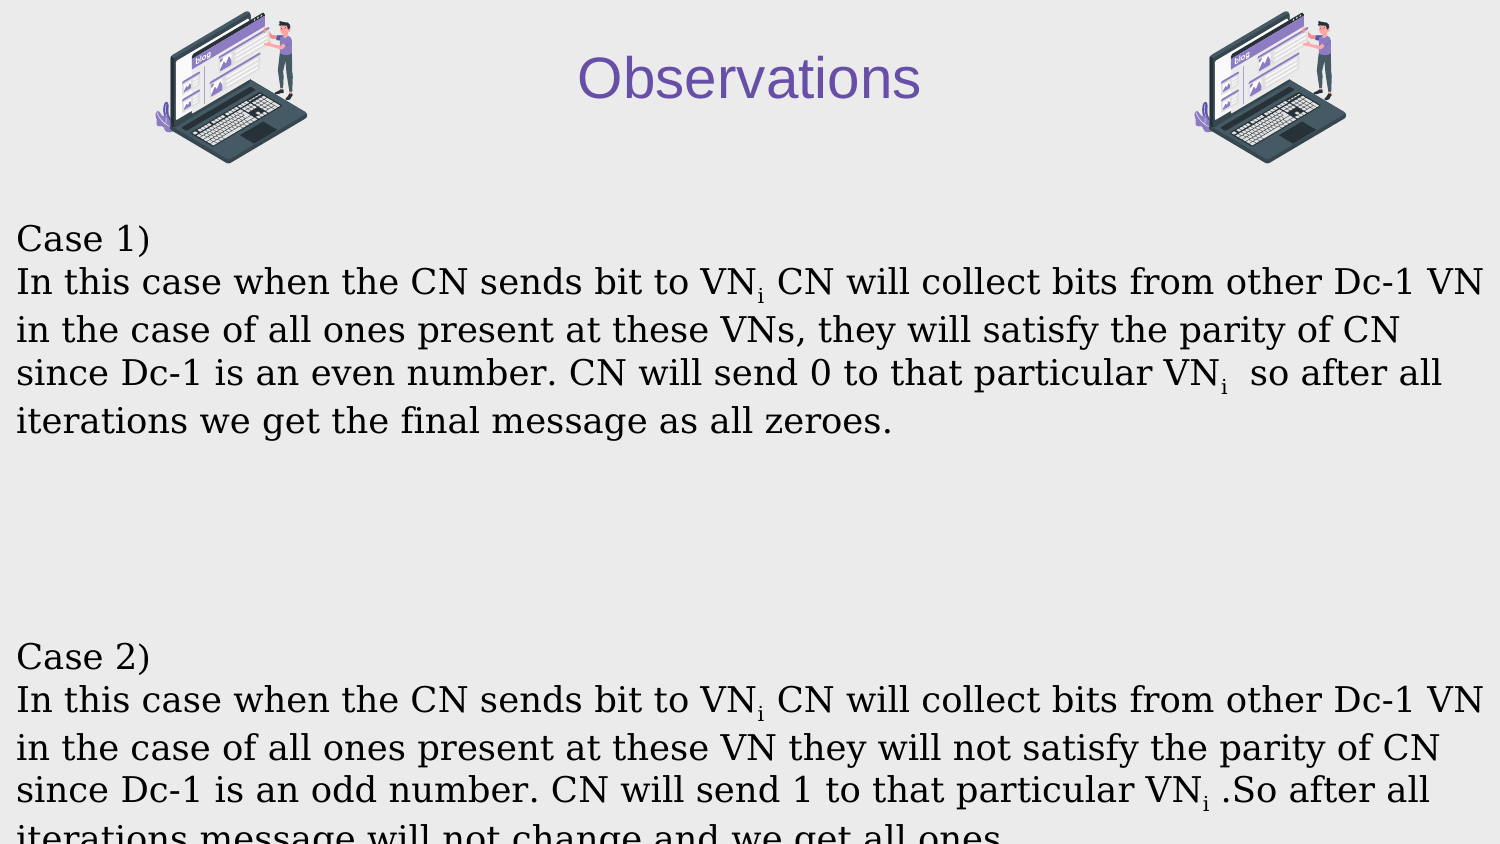

Observations

Case 1)
In this case when the CN sends bit to VNi  CN will collect bits from other Dc-1 VN in the case of all ones present at these VNs, they will satisfy the parity of CN since Dc-1 is an even number. CN will send 0 to that particular VNi  so after all iterations we get the final message as all zeroes.

Case 2)
In this case when the CN sends bit to VNi  CN will collect bits from other Dc-1 VN in the case of all ones present at these VN they will not satisfy the parity of CN since Dc-1 is an odd number. CN will send 1 to that particular VNi .So after all iterations message will not change and we get all ones.